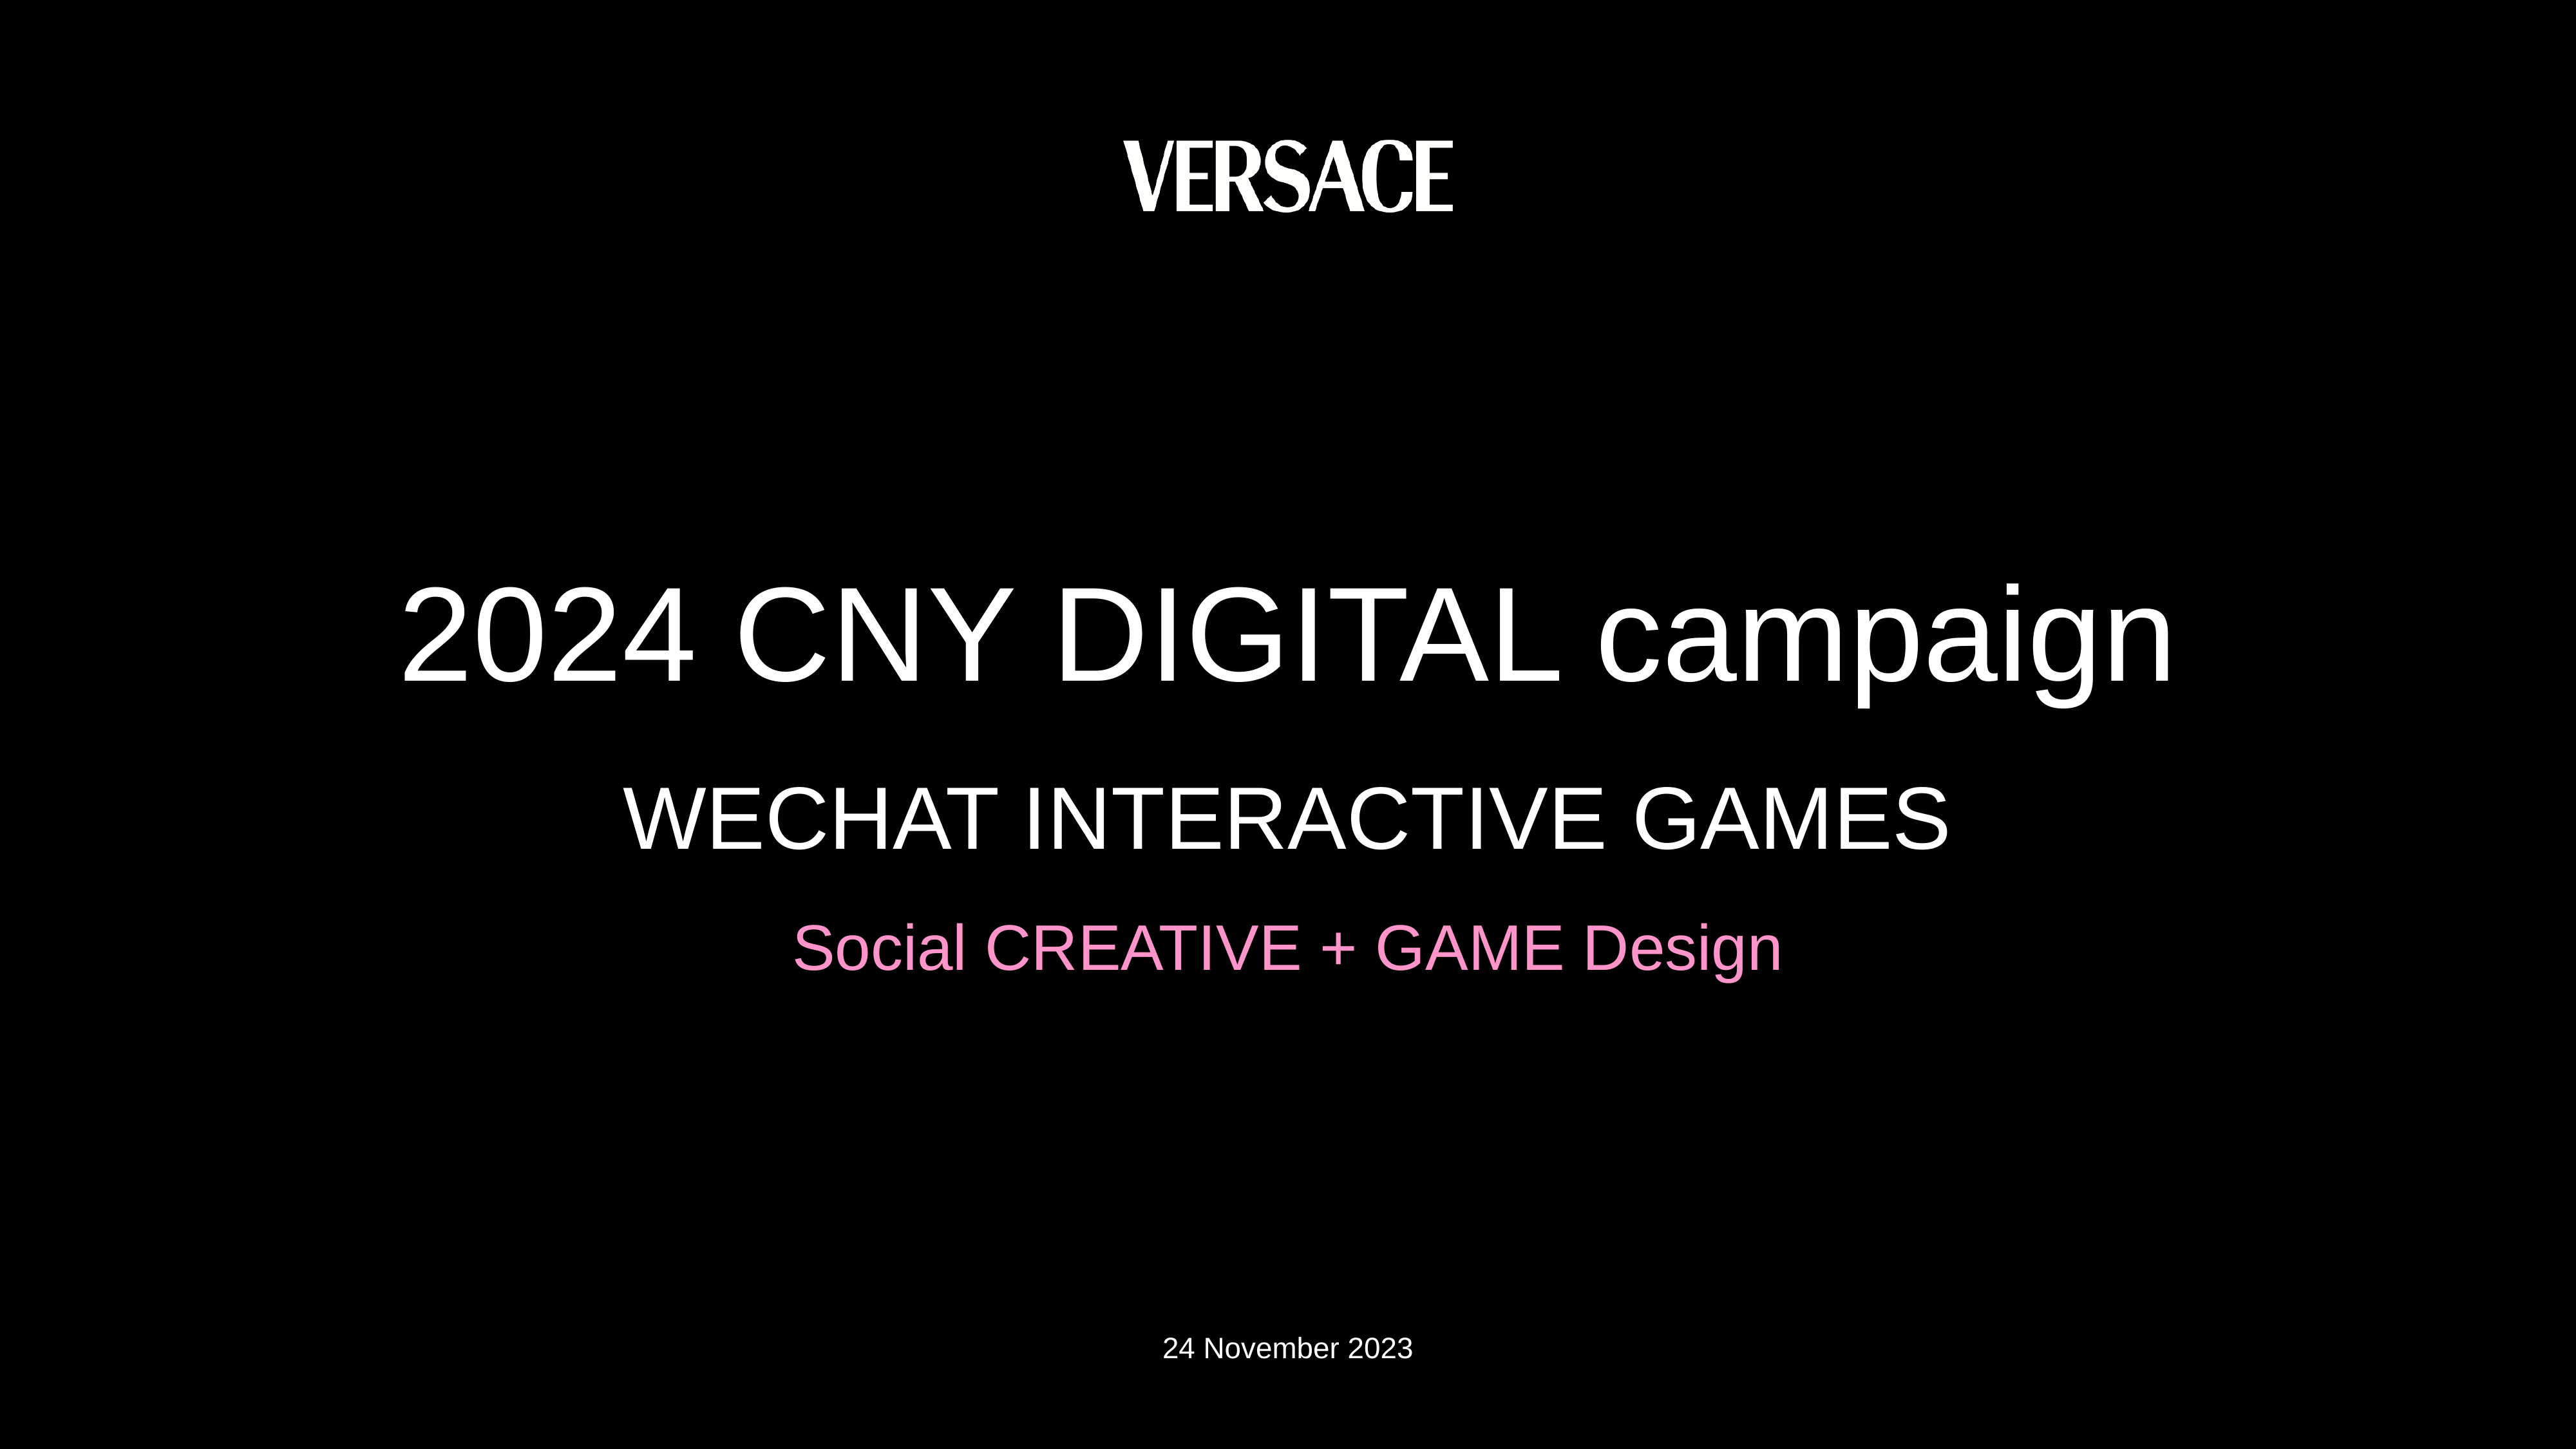

2024 CNY DIGITAL campaign
WECHAT INTERACTIVE GAMES
Social CREATIVE + GAME Design
24 November 2023